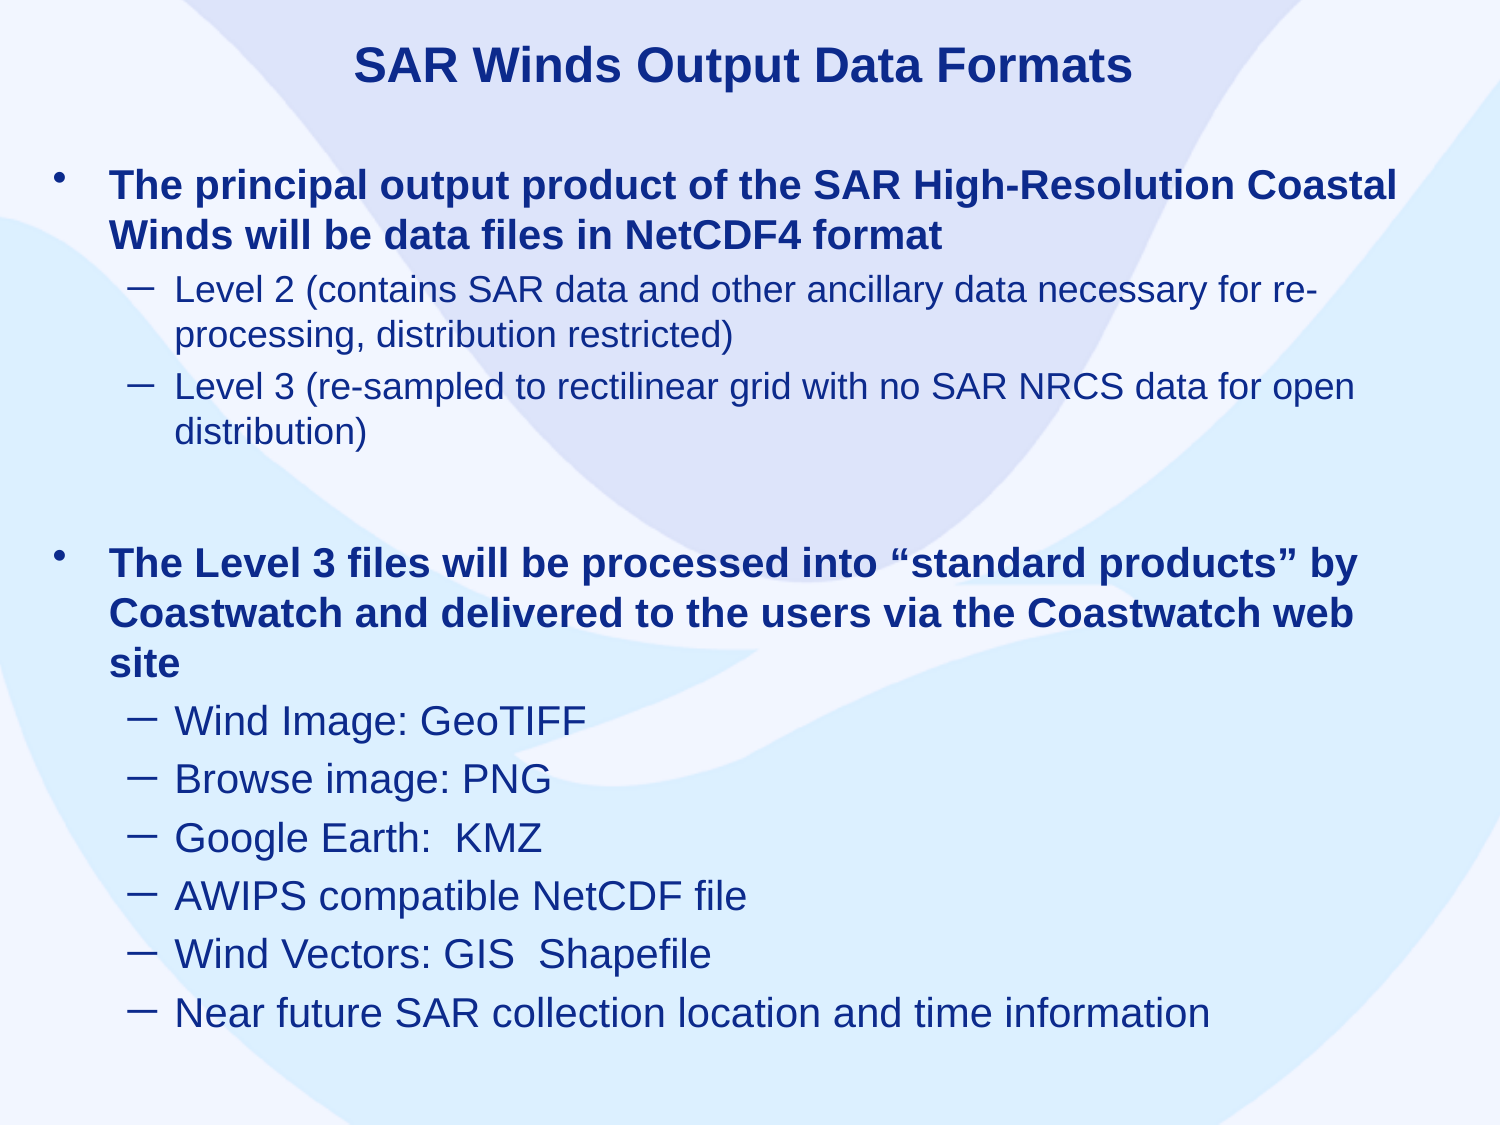

# SAR Winds Output Data Formats
The principal output product of the SAR High-Resolution Coastal Winds will be data files in NetCDF4 format
Level 2 (contains SAR data and other ancillary data necessary for re-processing, distribution restricted)
Level 3 (re-sampled to rectilinear grid with no SAR NRCS data for open distribution)

The Level 3 files will be processed into “standard products” by Coastwatch and delivered to the users via the Coastwatch web site
Wind Image: GeoTIFF
Browse image: PNG
Google Earth:  KMZ
AWIPS compatible NetCDF file
Wind Vectors: GIS  Shapefile
Near future SAR collection location and time information